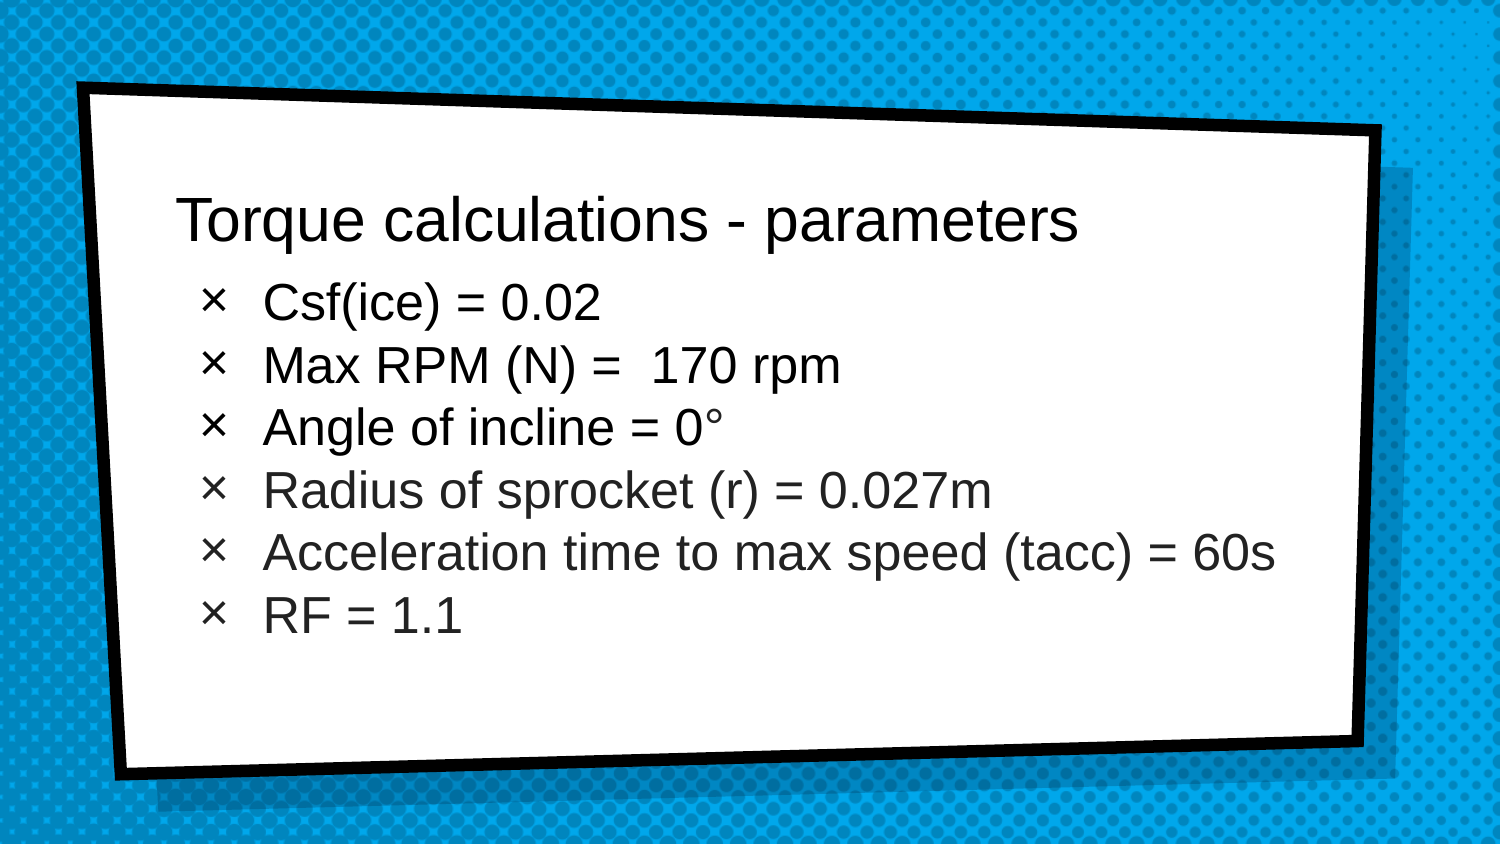

# Torque calculations - parameters
Csf(ice) = 0.02
Max RPM (N) =  170 rpm
Angle of incline = 0°
Radius of sprocket (r) = 0.027m
Acceleration time to max speed (tacc) = 60s
RF = 1.1